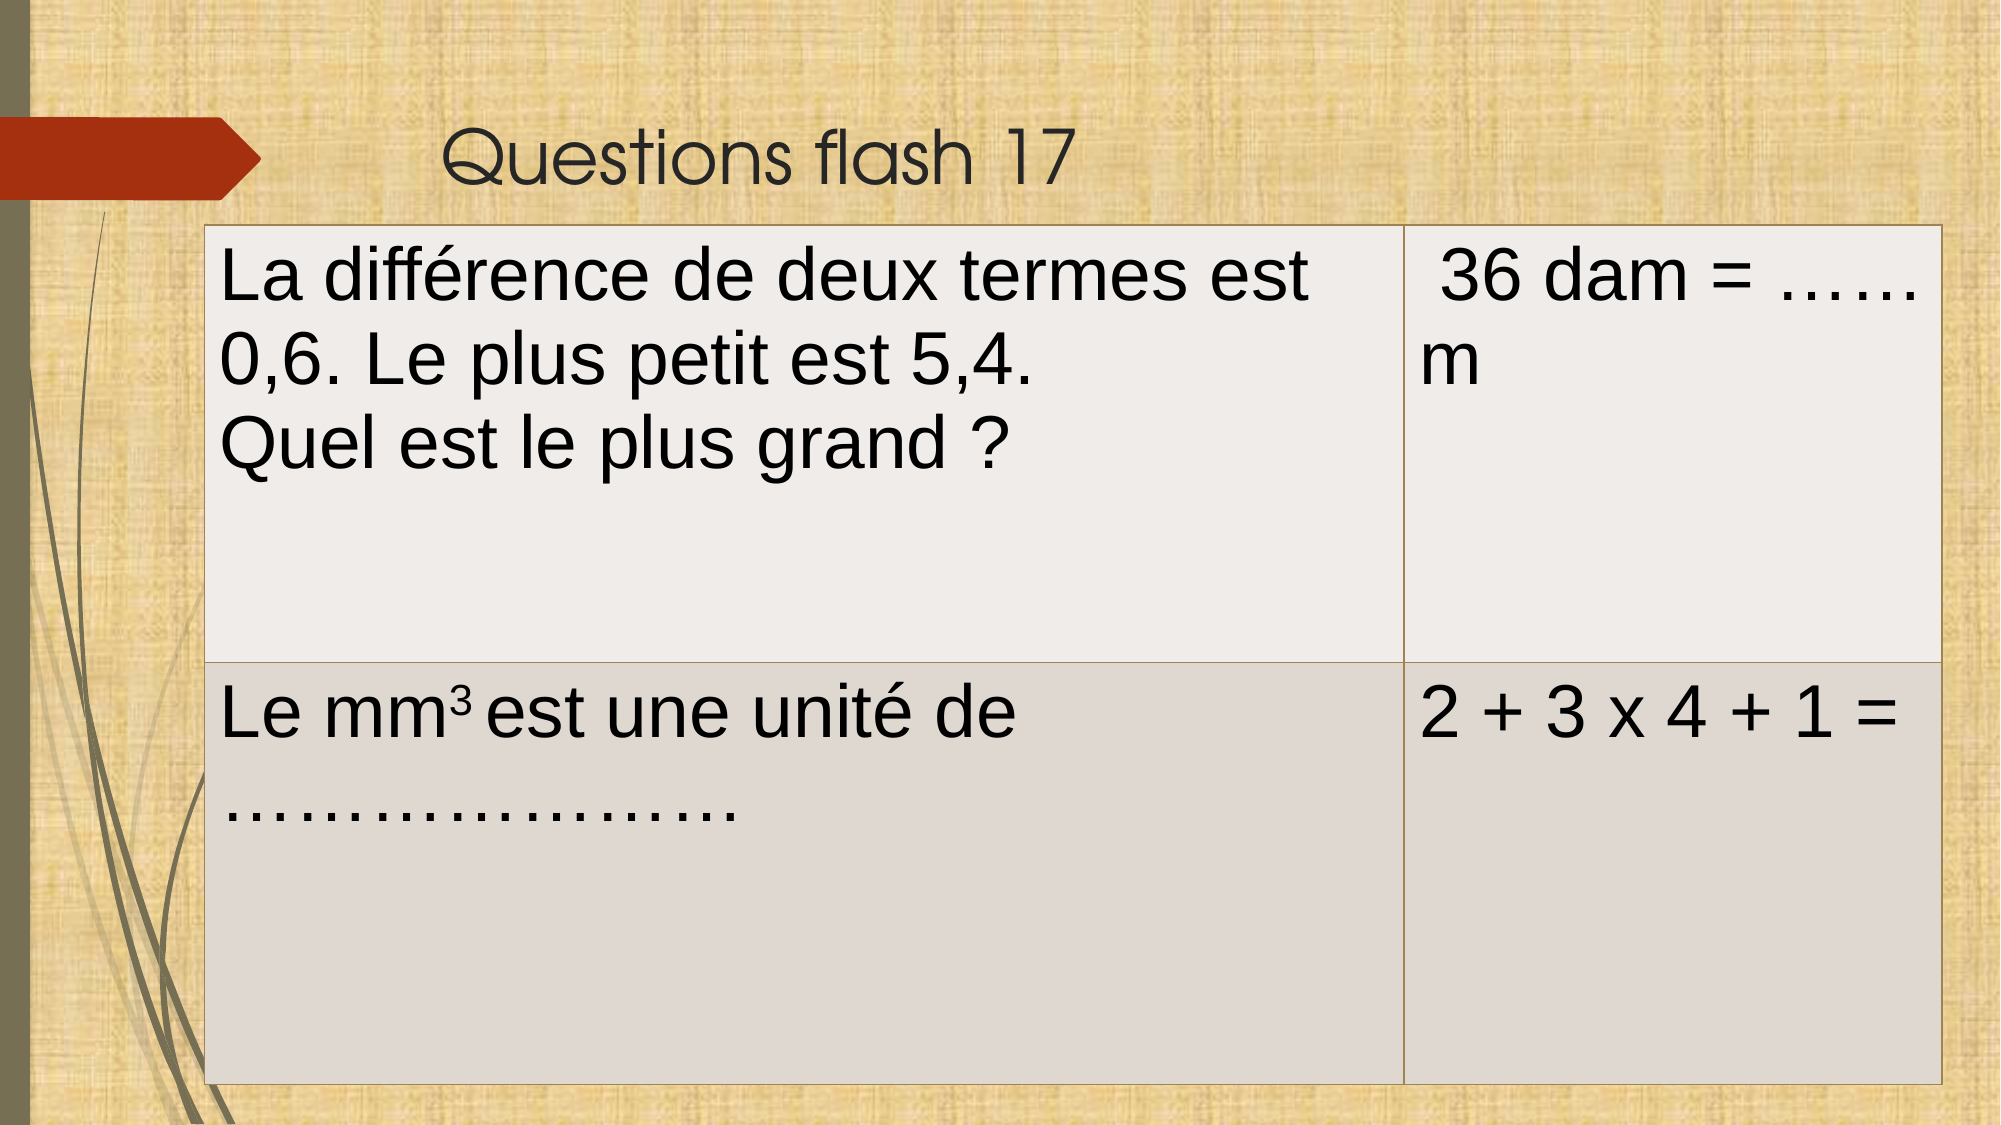

# Questions flash 17
| La différence de deux termes est 0,6. Le plus petit est 5,4. Quel est le plus grand ? | 36 dam = …… m |
| --- | --- |
| Le mm3 est une unité de ………………… | 2 + 3 x 4 + 1 = |